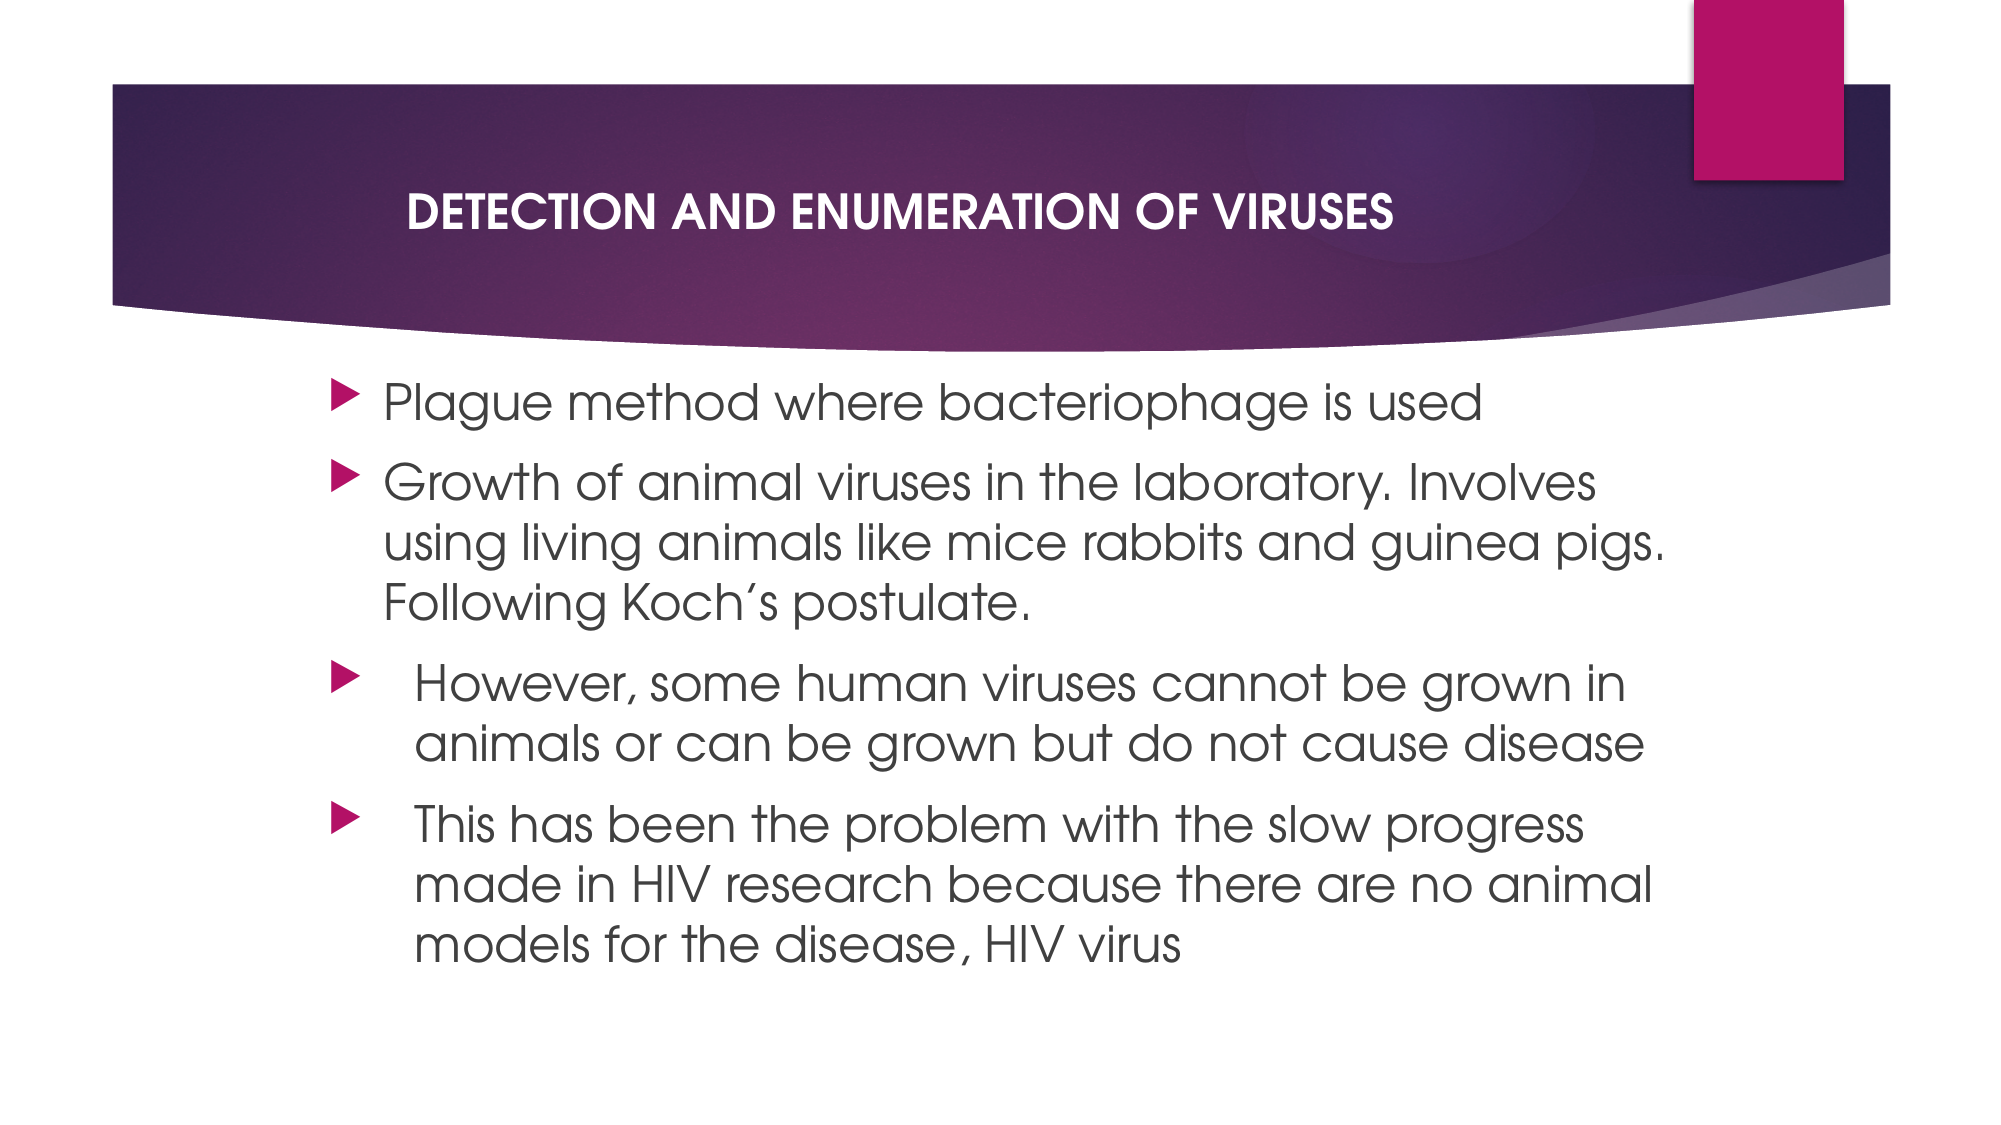

# DETECTION AND ENUMERATION OF VIRUSES
Plague method where bacteriophage is used
Growth of animal viruses in the laboratory. Involves using living animals like mice rabbits and guinea pigs. Following Koch’s postulate.
However, some human viruses cannot be grown in animals or can be grown but do not cause disease
This has been the problem with the slow progress made in HIV research because there are no animal models for the disease, HIV virus